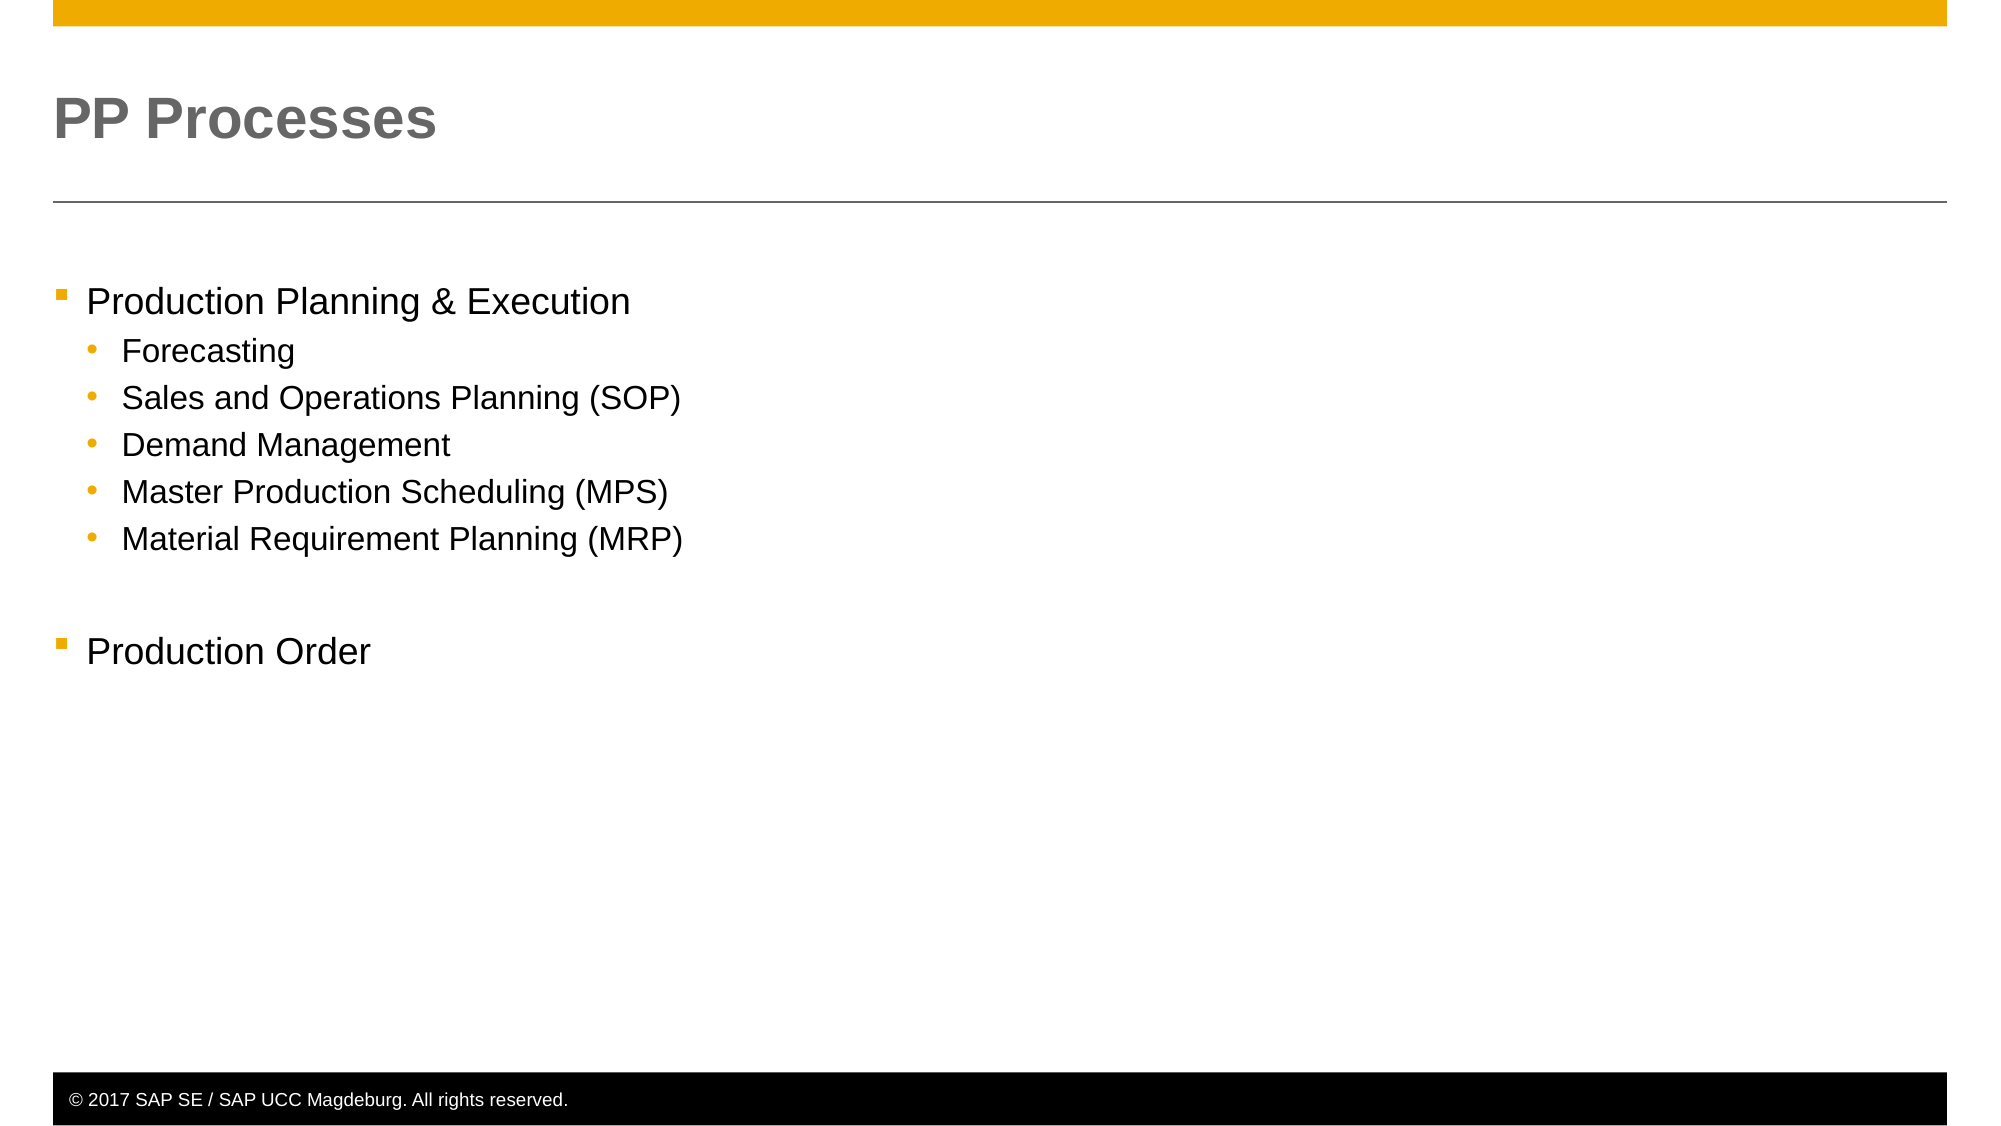

# PP Processes
Production Planning & Execution
Forecasting
Sales and Operations Planning (SOP)
Demand Management
Master Production Scheduling (MPS)
Material Requirement Planning (MRP)

Production Order